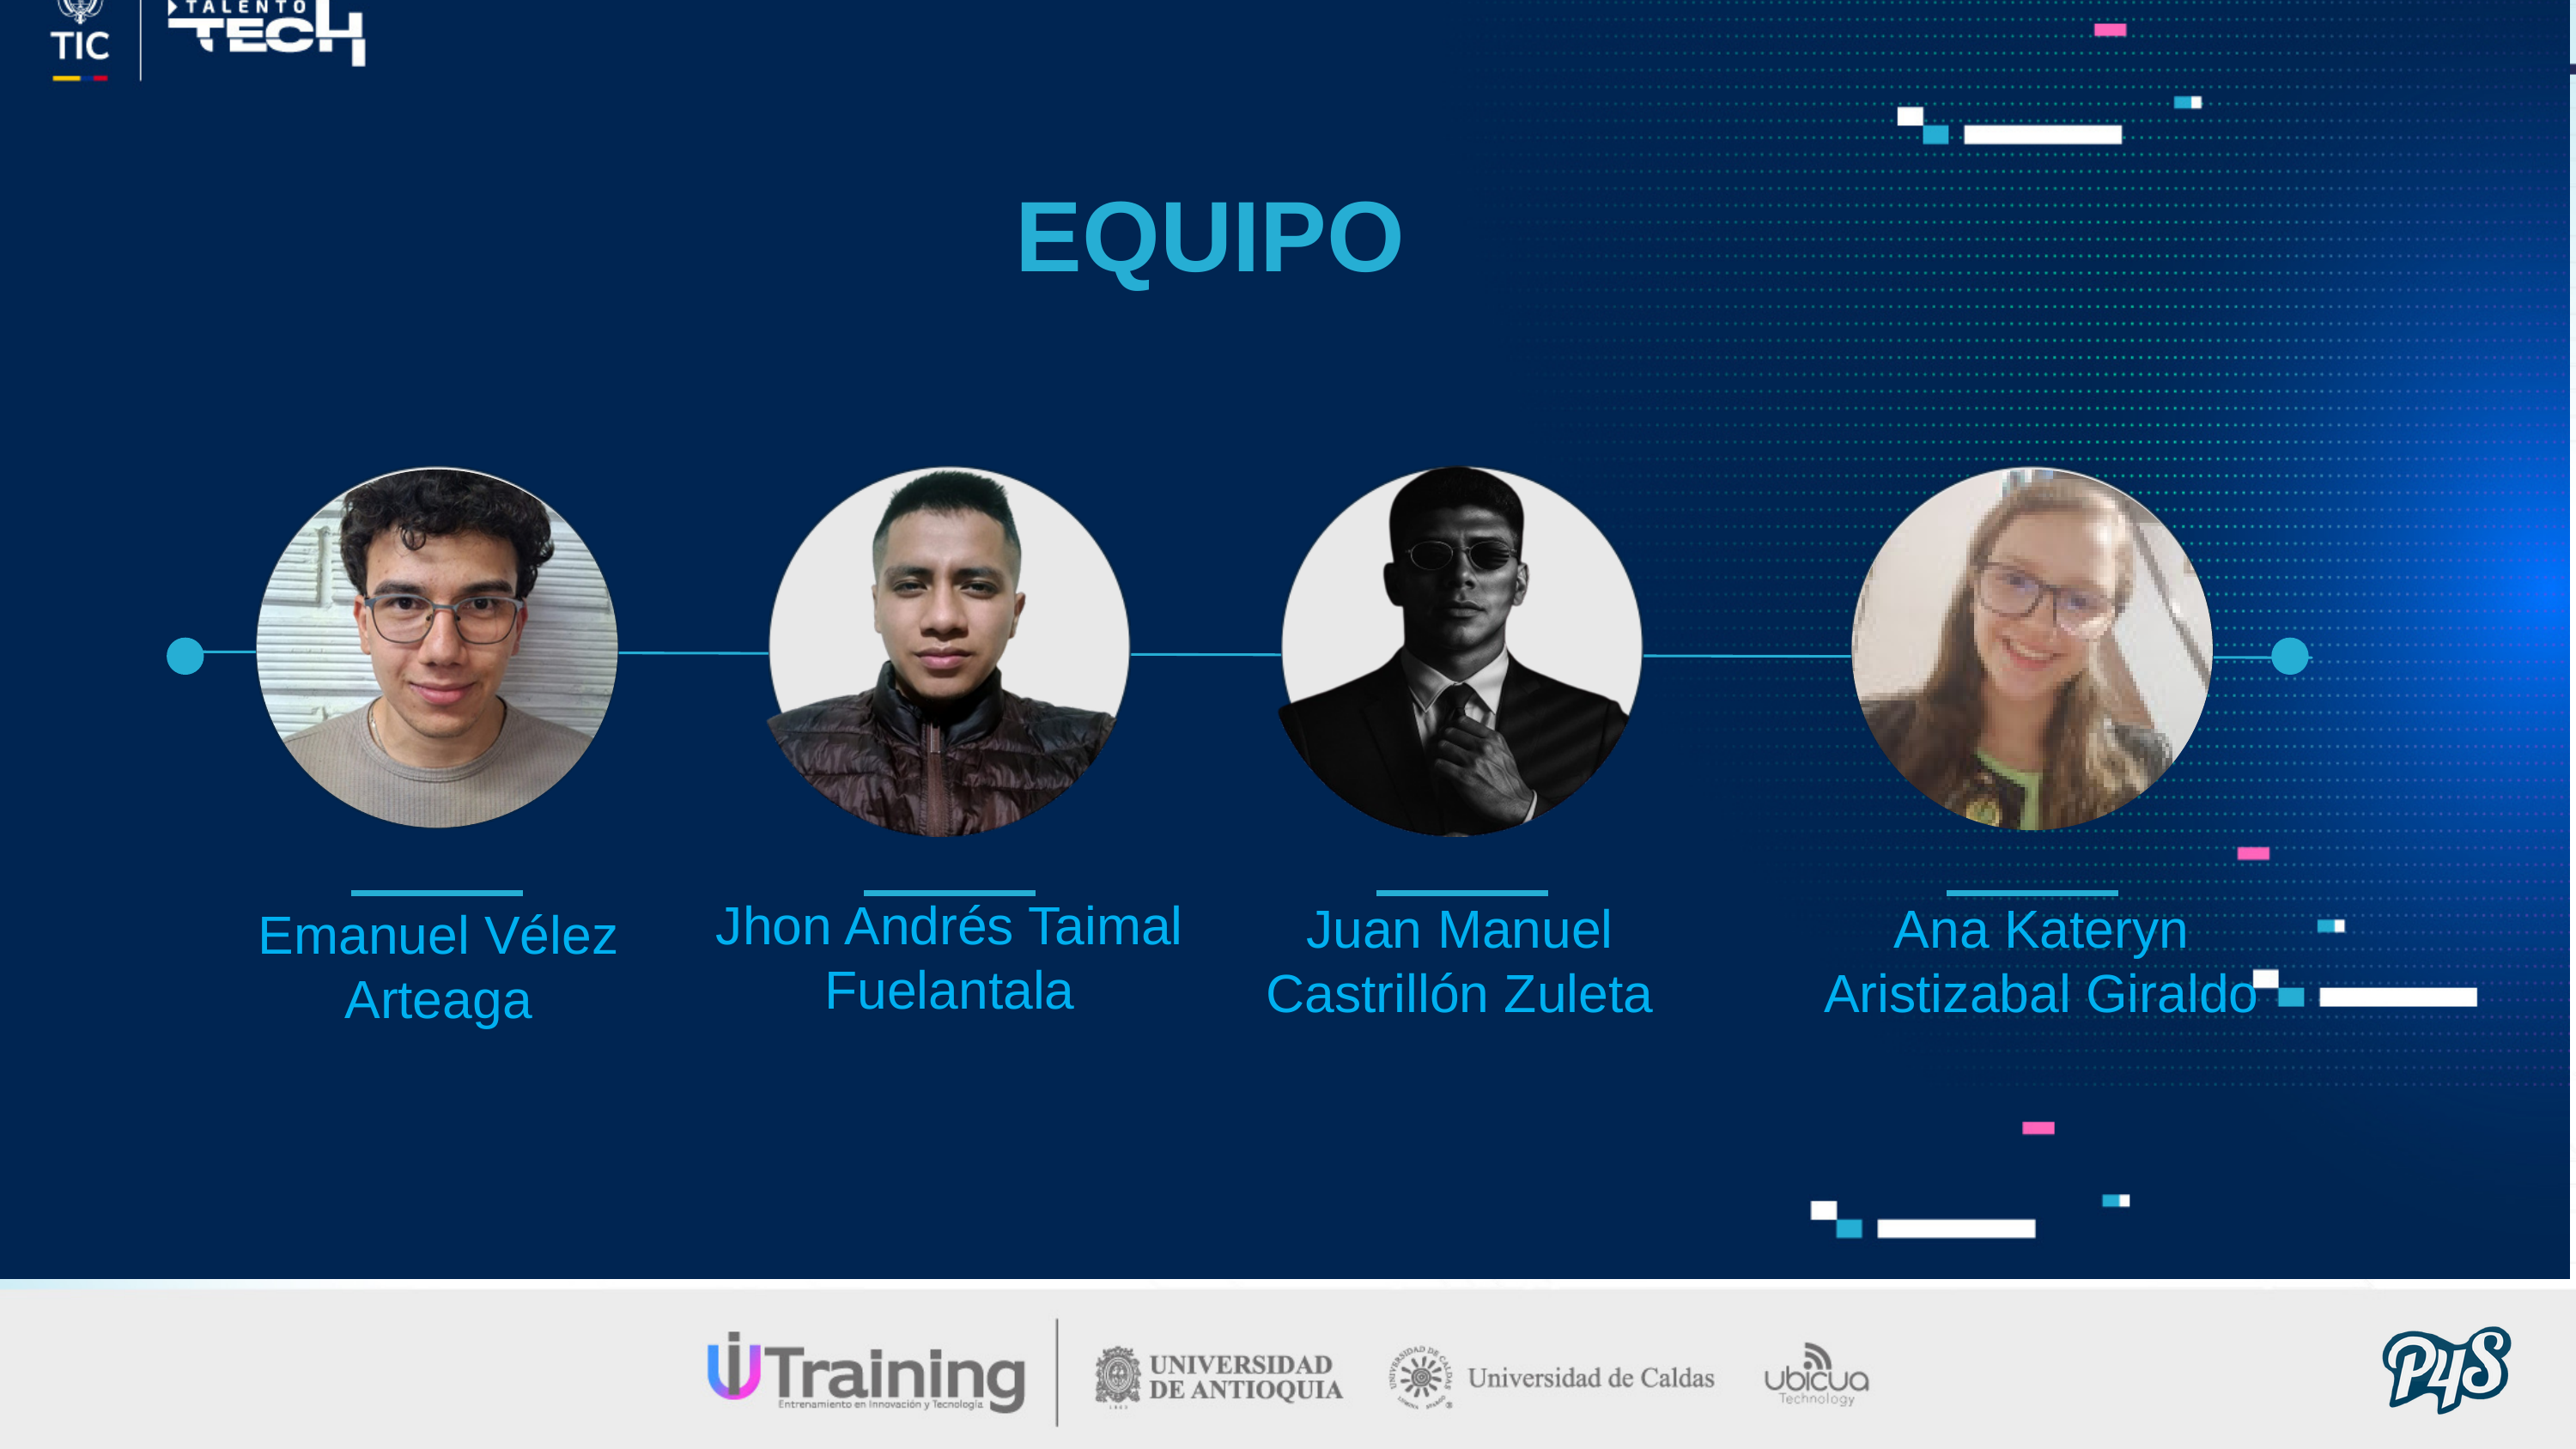

EQUIPO

Jhon Andrés Taimal Fuelantala
Juan Manuel Castrillón Zuleta
Ana Kateryn Aristizabal Giraldo
Emanuel Vélez Arteaga